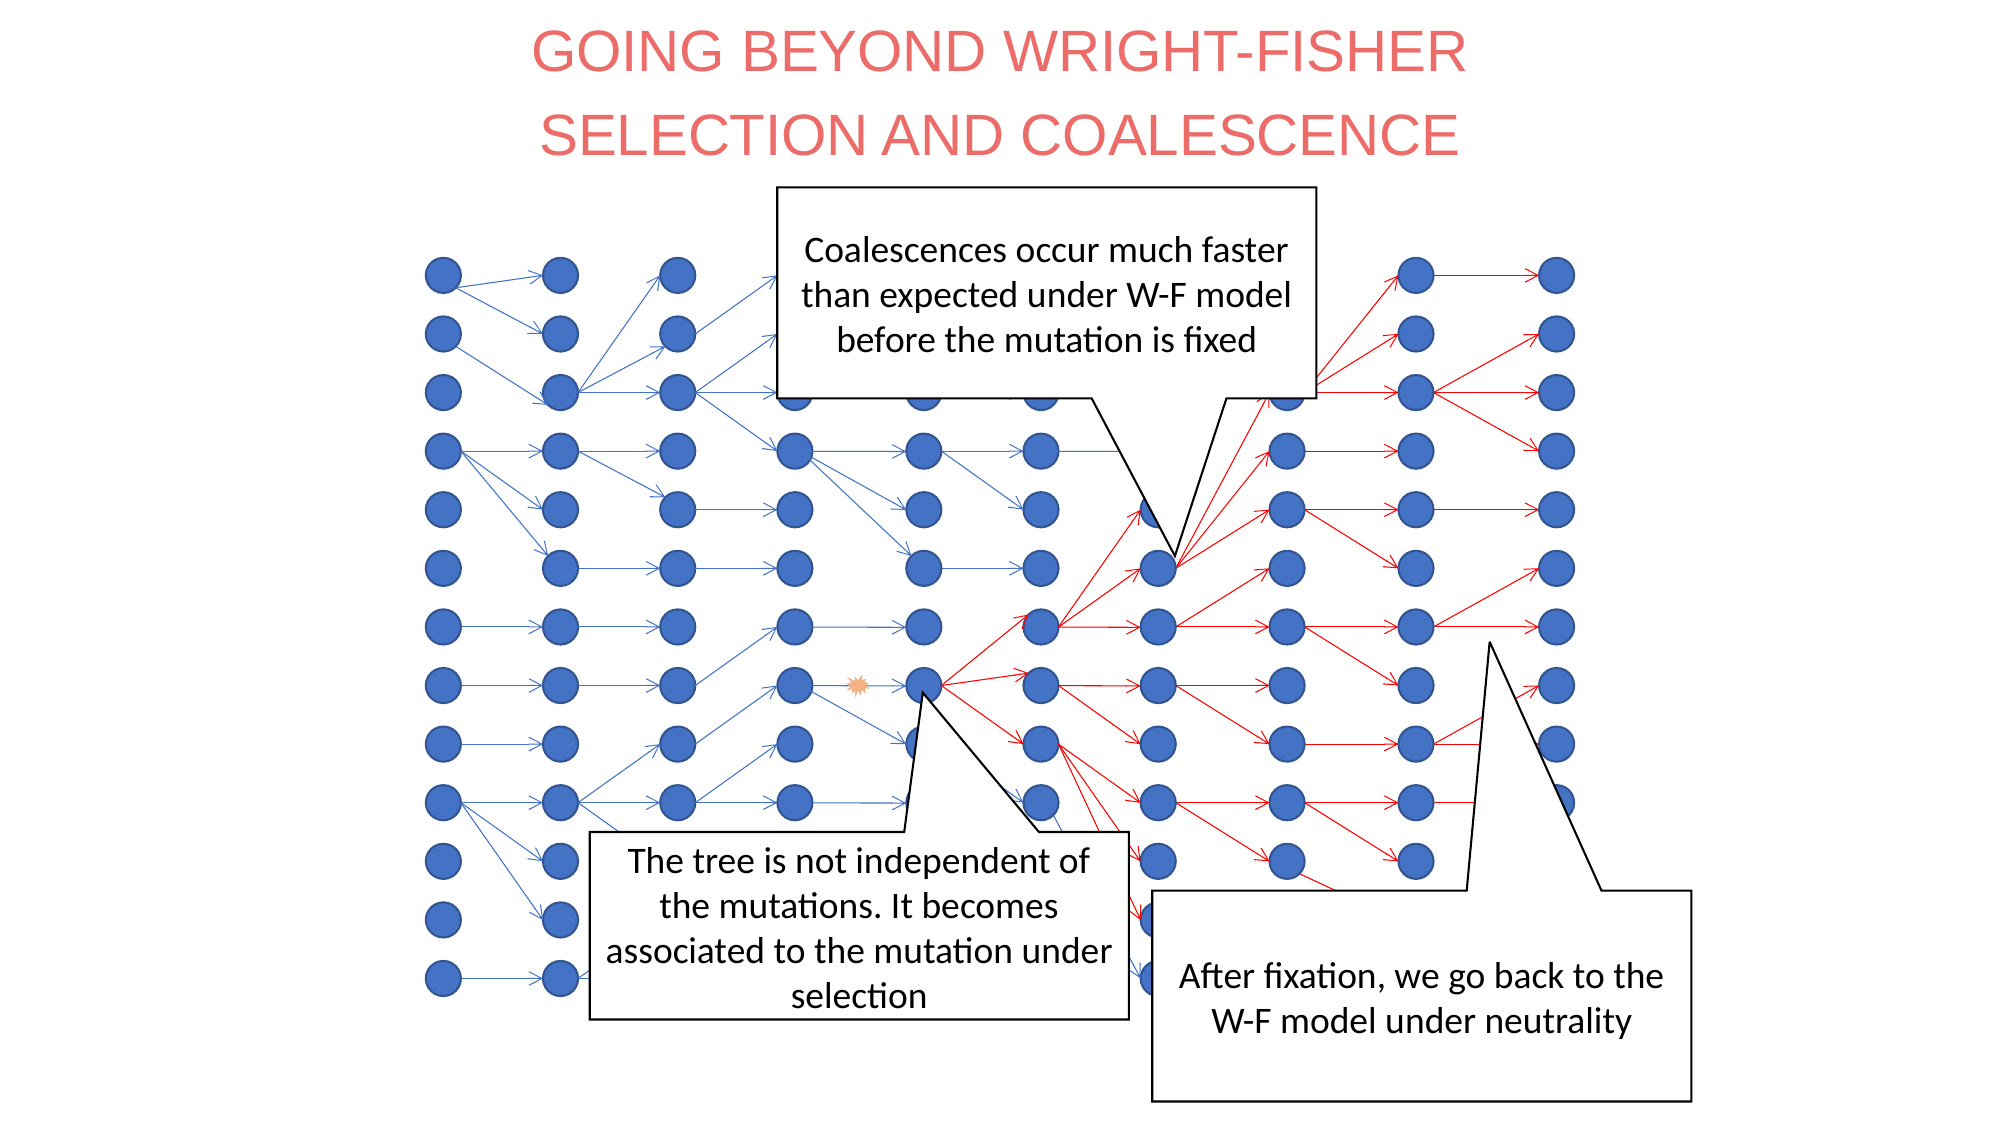

# GOING BEYOND WRIGHT-FISHER SELECTION AND COALESCENCE
Coalescences occur much faster than expected under W-F model before the mutation is fixed

The tree is not independent of the mutations. It becomes associated to the mutation under selection
After fixation, we go back to the W-F model under neutrality